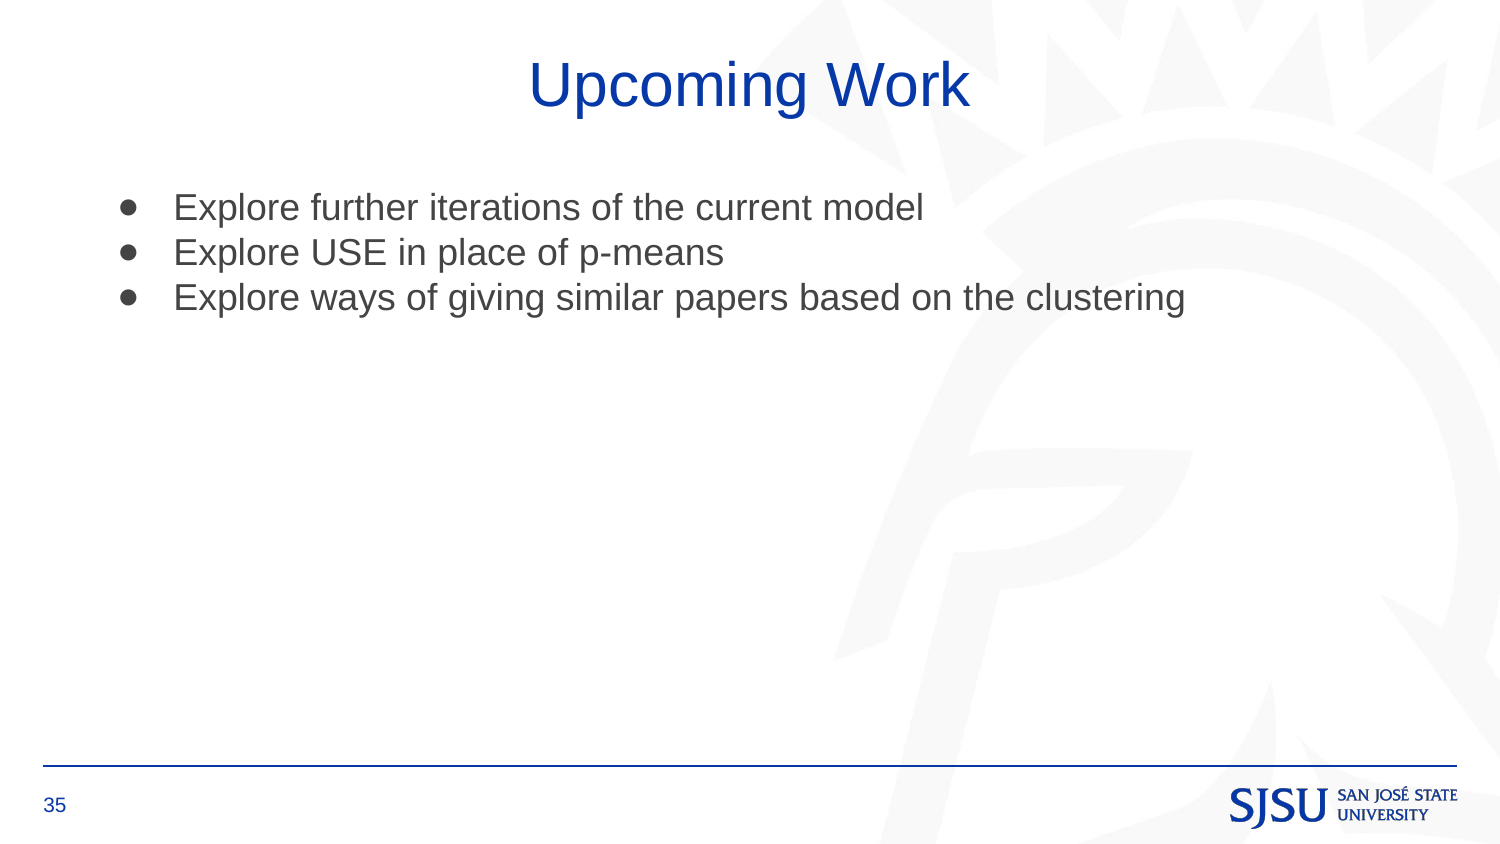

# Upcoming Work
Explore further iterations of the current model
Explore USE in place of p-means
Explore ways of giving similar papers based on the clustering

35